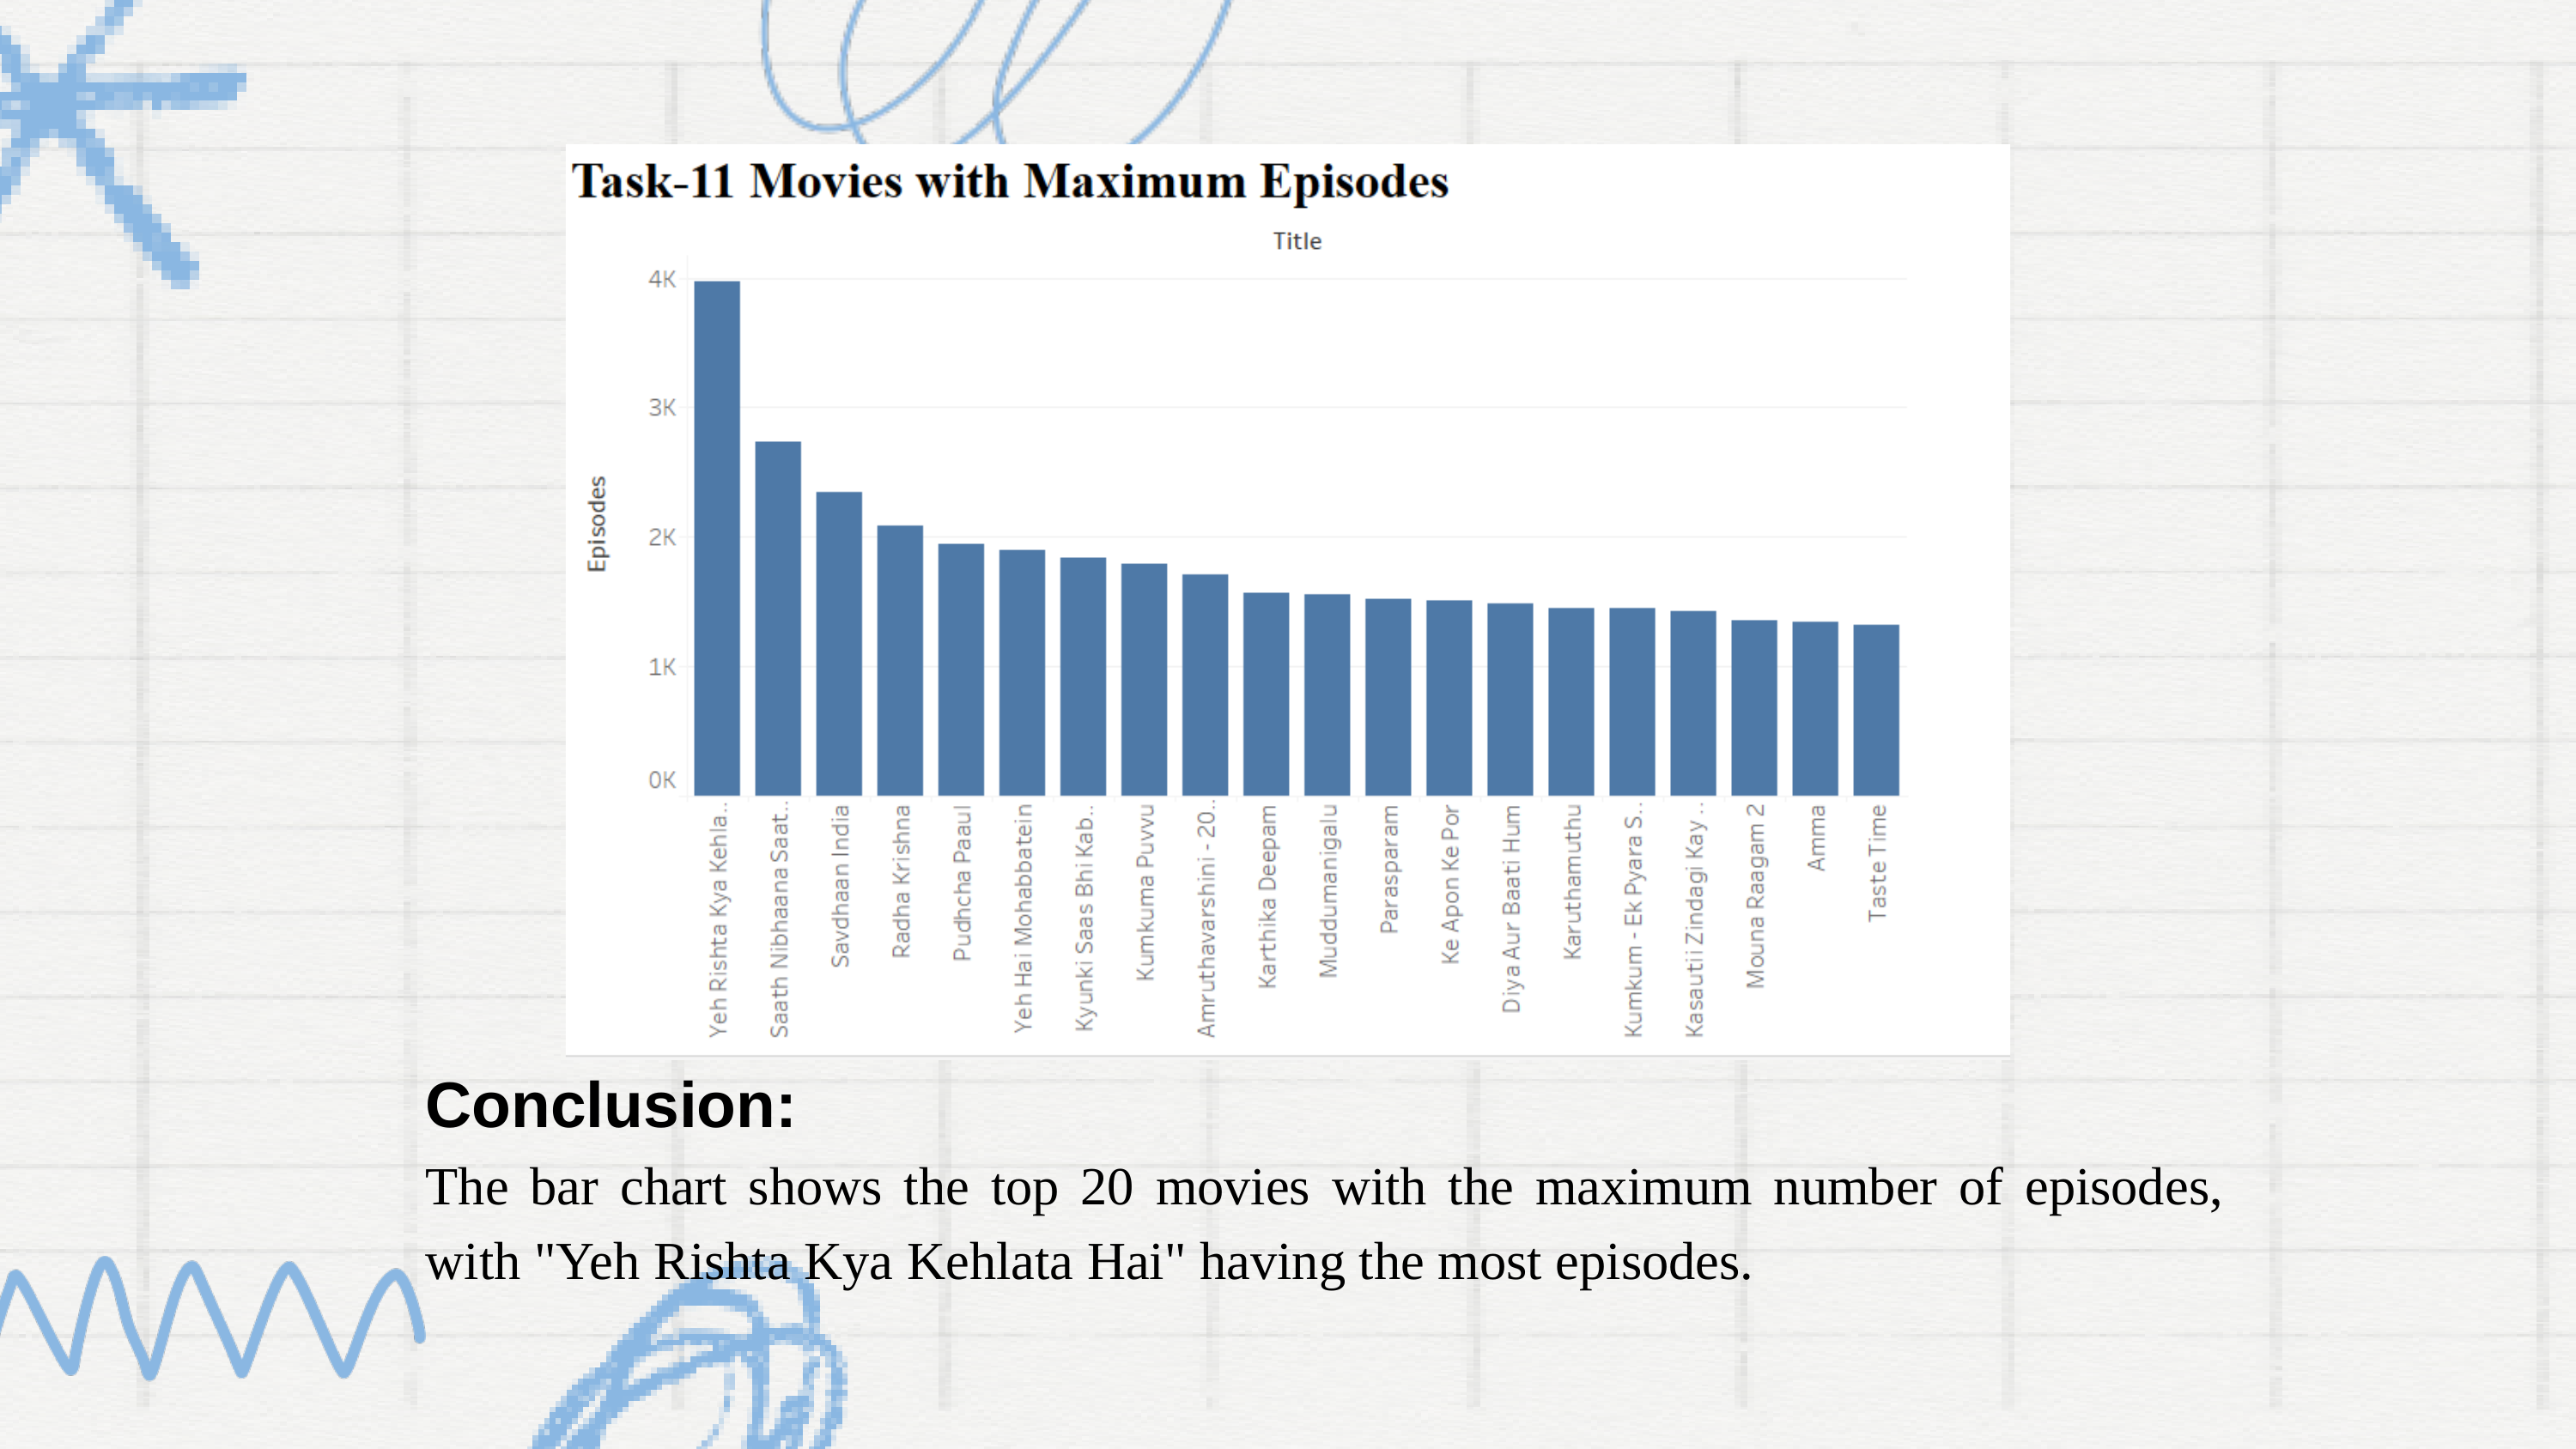

Conclusion:
The bar chart shows the top 20 movies with the maximum number of episodes, with "Yeh Rishta Kya Kehlata Hai" having the most episodes.